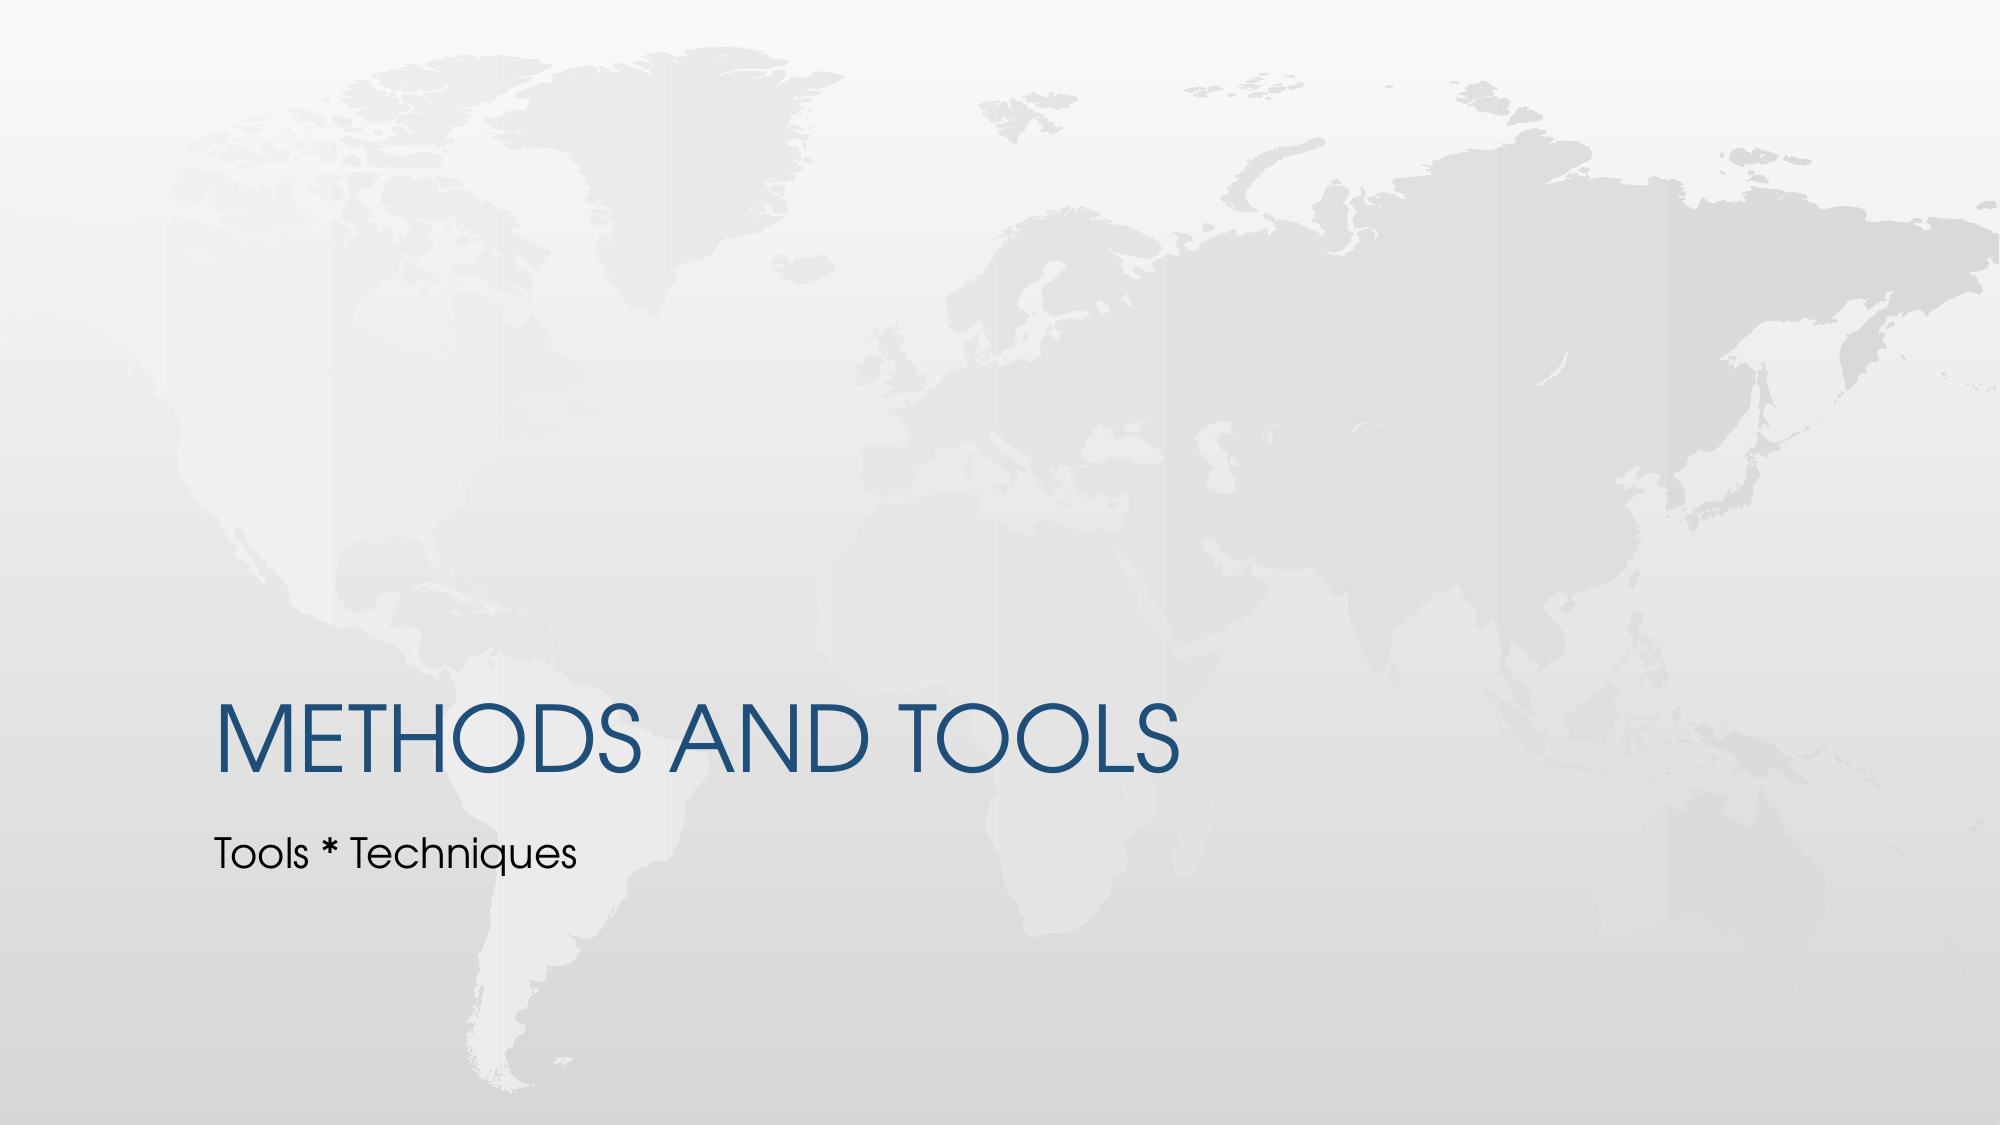

# Methods and tools
Tools * Techniques